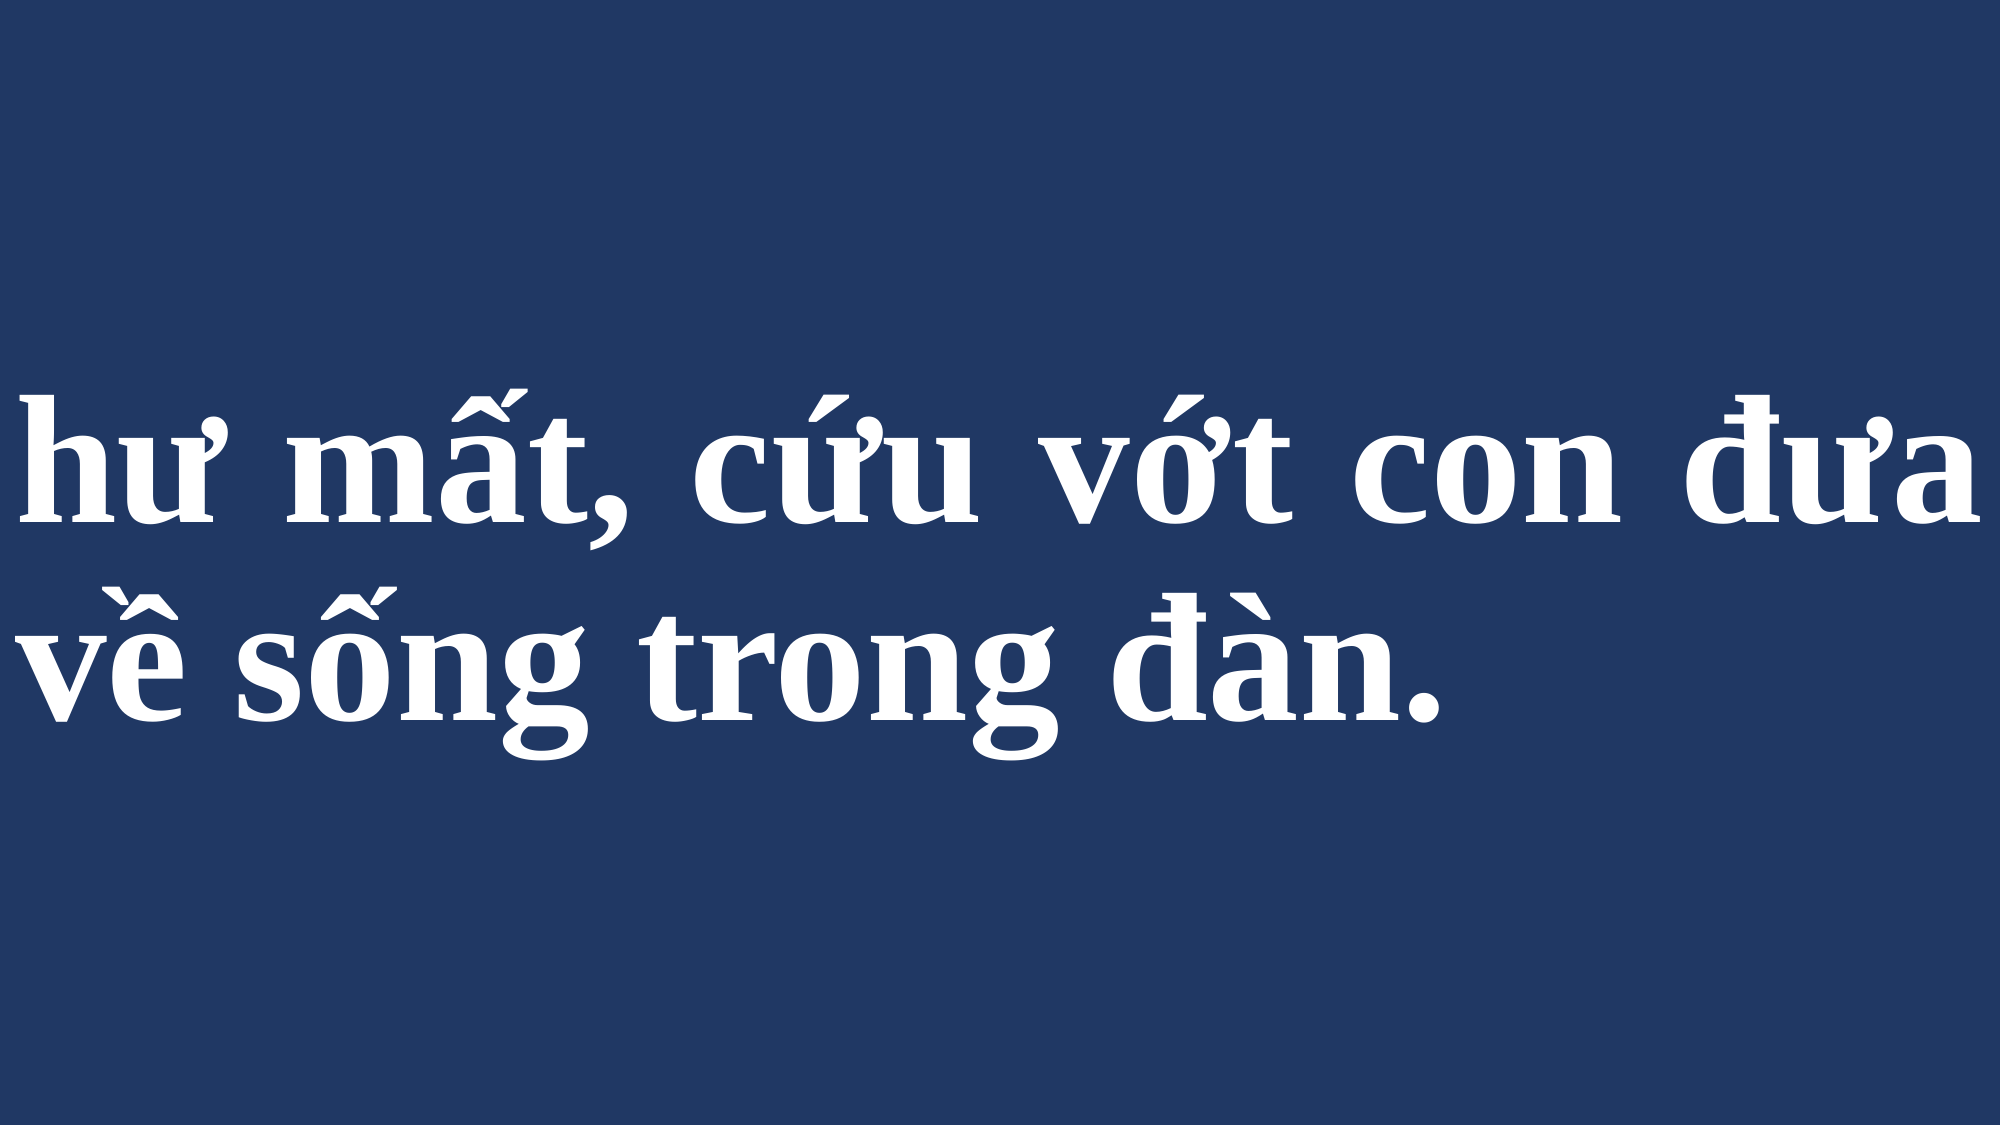

# hư mất, cứu vớt con đưa về sống trong đàn.